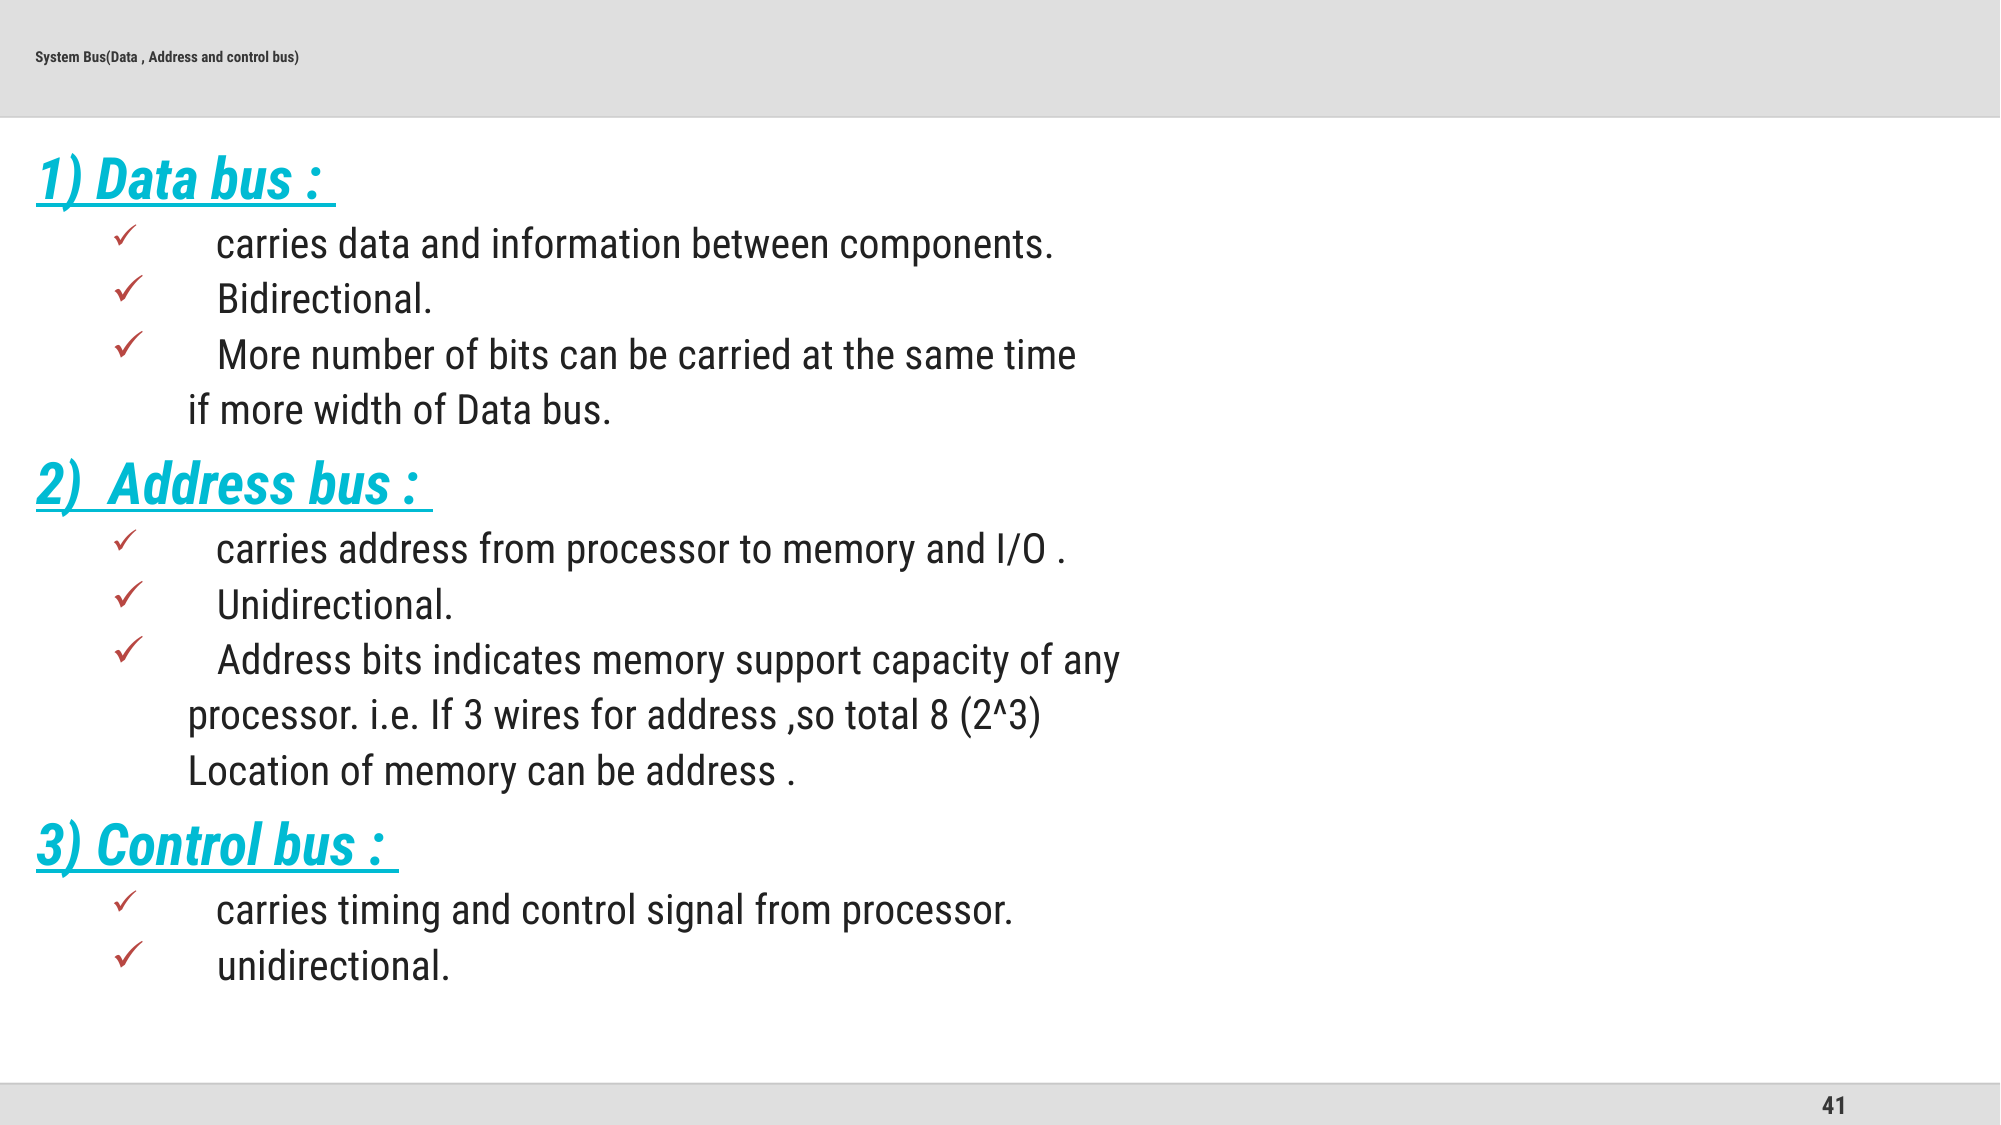

# System Bus(Data , Address and control bus)
1) Data bus :
      carries data and information between components.
     Bidirectional.
     More number of bits can be carried at the same time
        if more width of Data bus.
2)  Address bus :
      carries address from processor to memory and I/O .
     Unidirectional.
     Address bits indicates memory support capacity of any
        processor. i.e. If 3 wires for address ,so total 8 (2^3)
        Location of memory can be address .
3) Control bus :
      carries timing and control signal from processor.
     unidirectional.